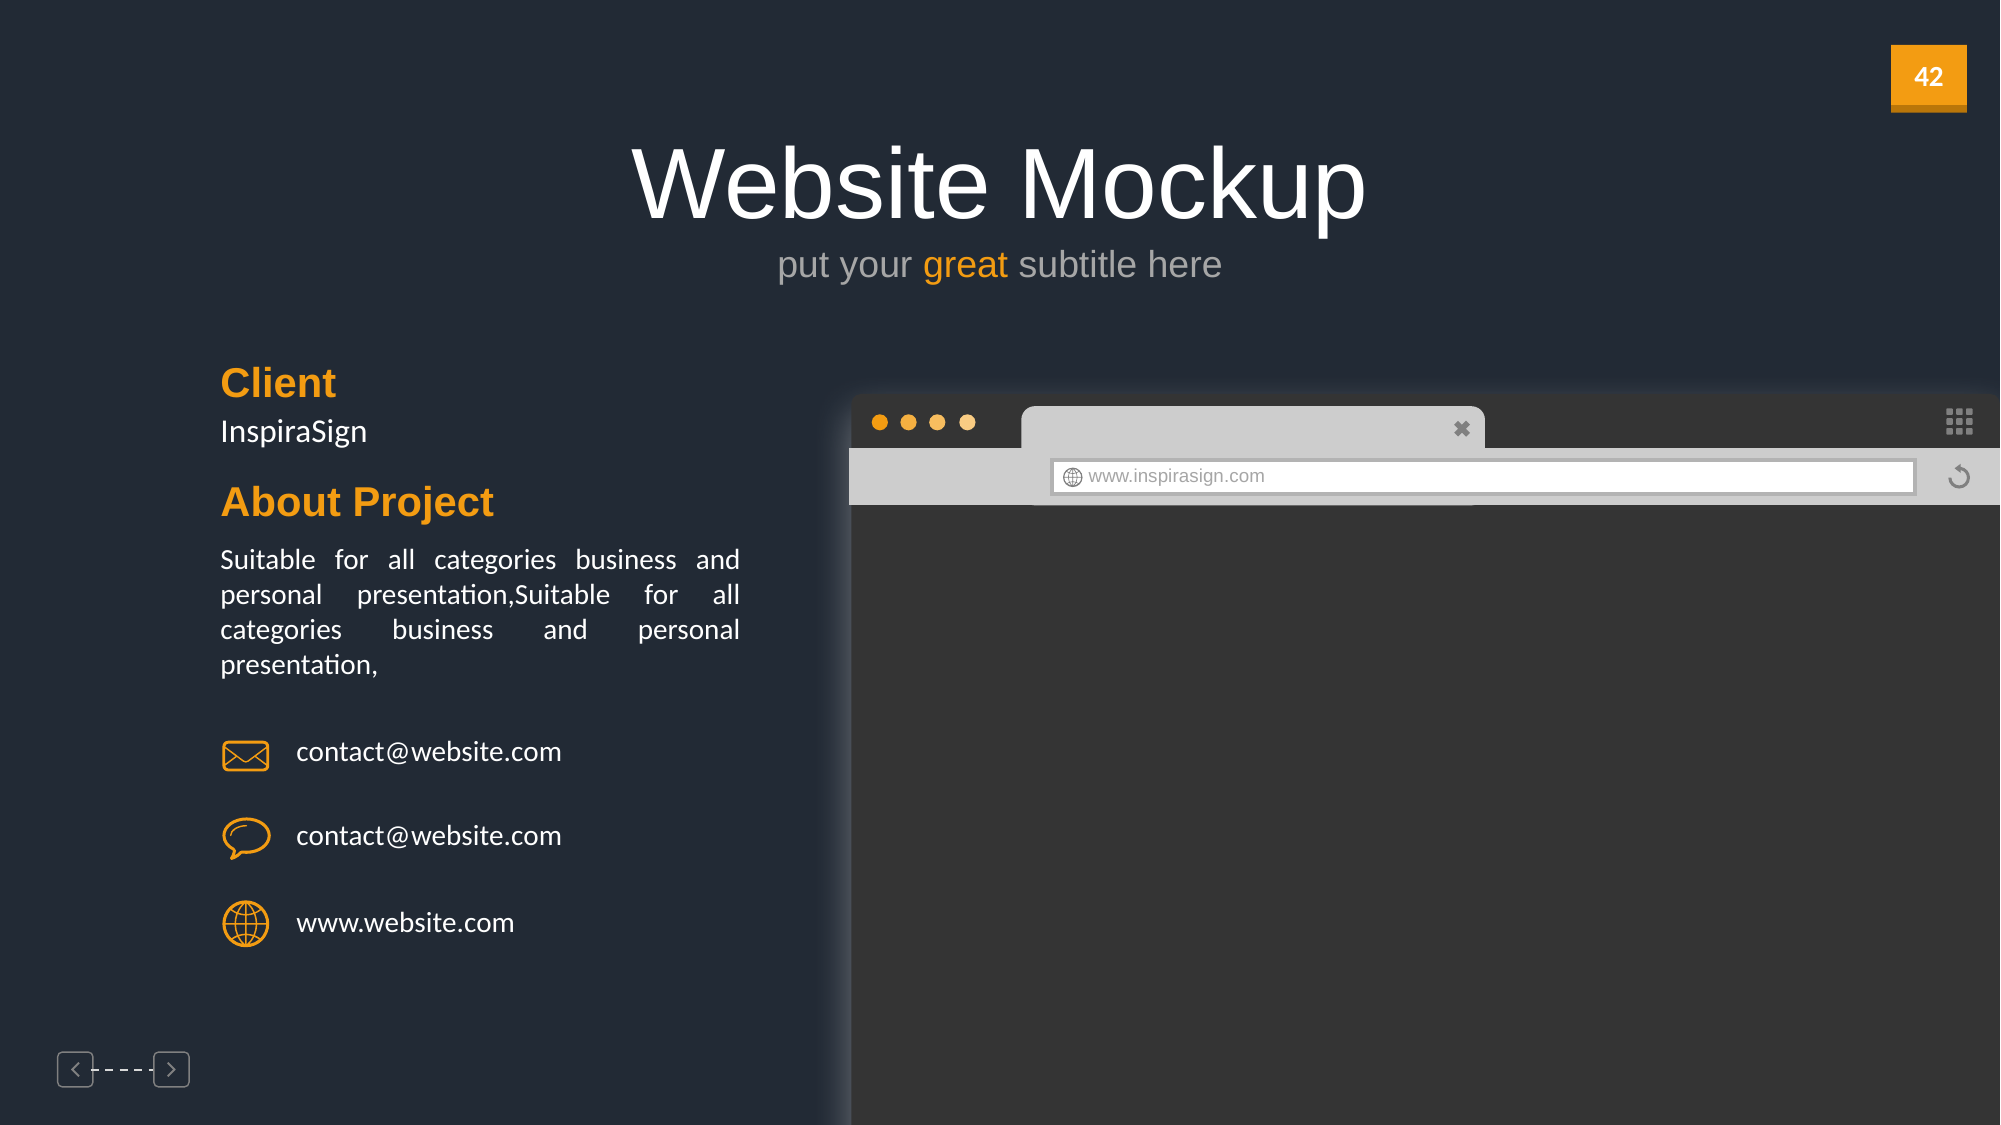

Website Mockup
put your great subtitle here
Client

www.inspirasign.com

InspiraSign
About Project

Suitable for all categories business and personal presentation,Suitable for all categories business and personal presentation,
contact@website.com

contact@website.com

www.website.com